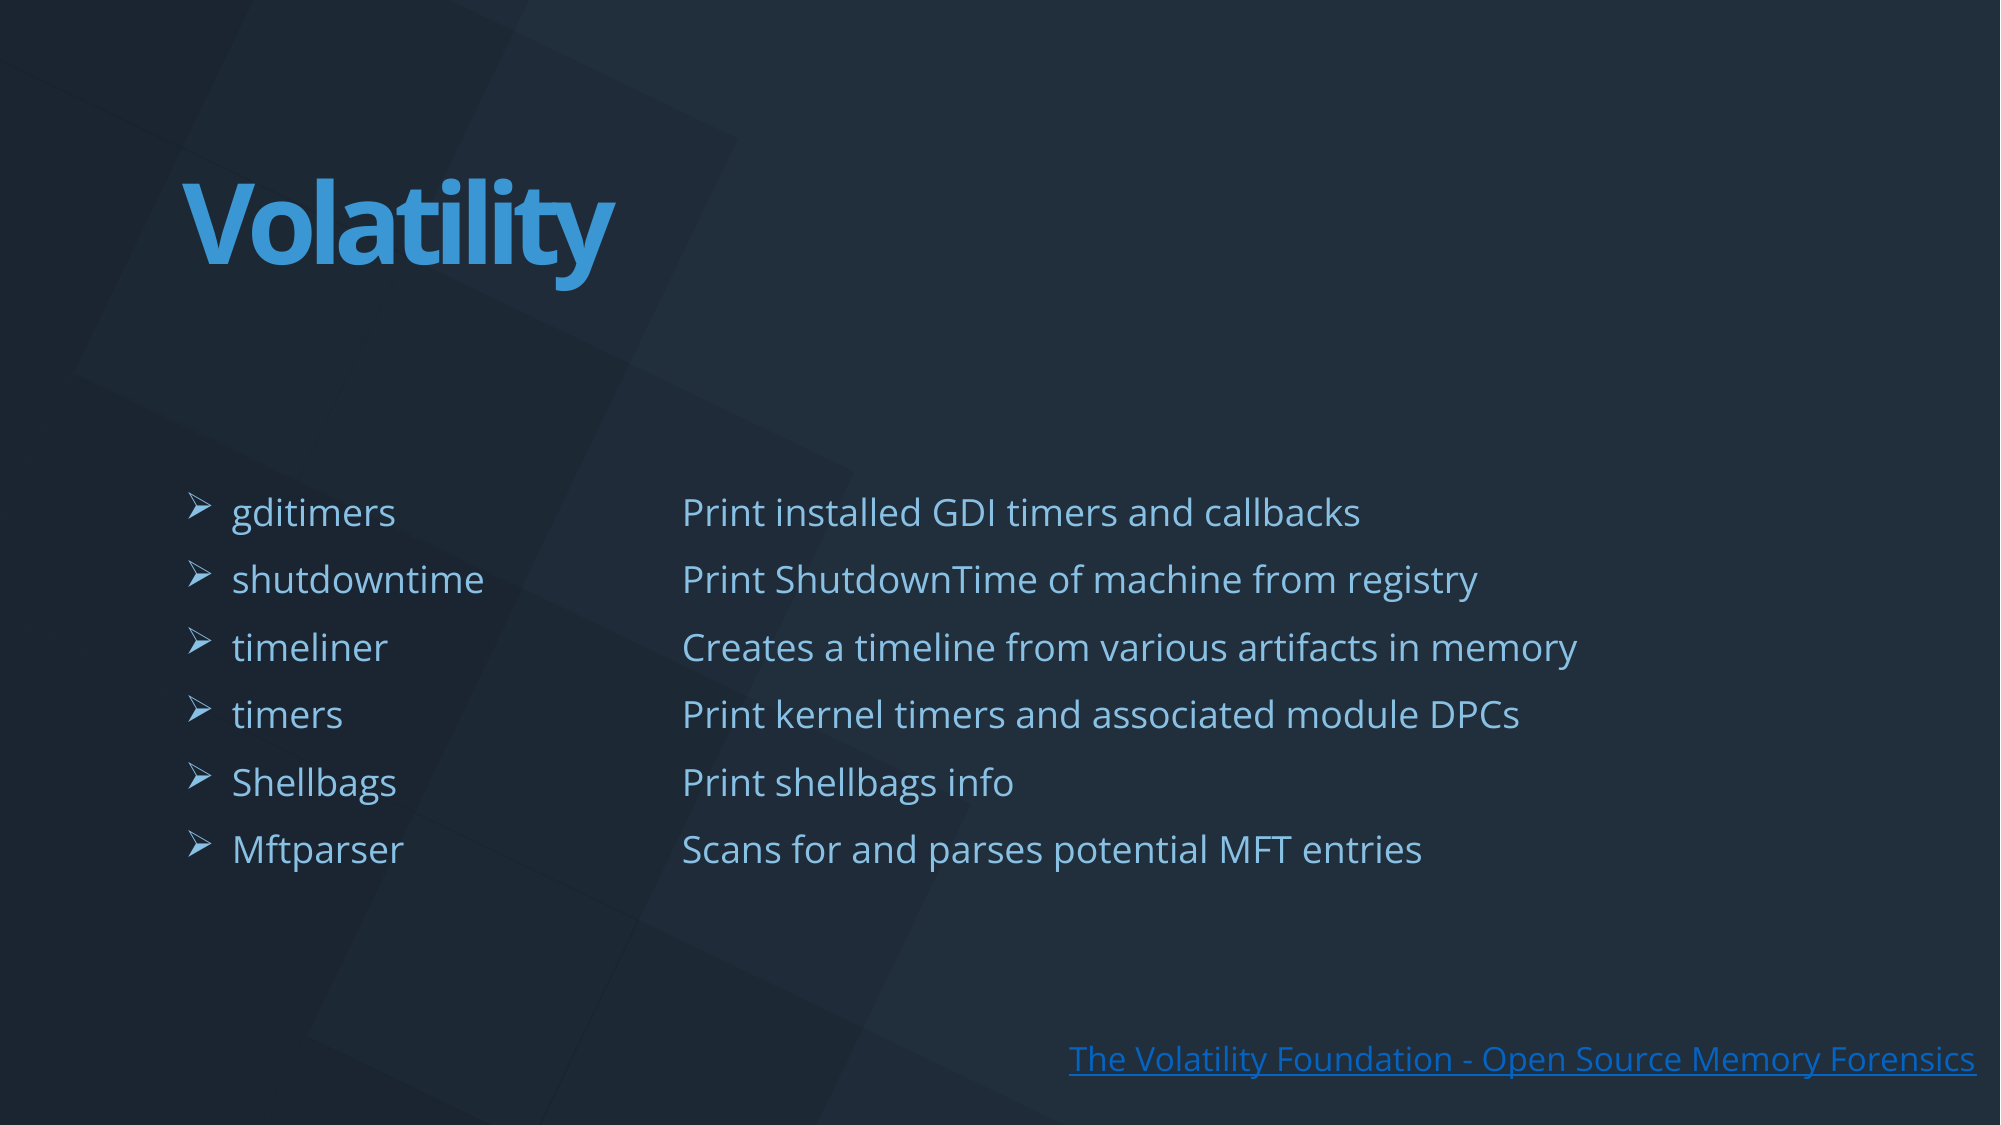

Volatility
gditimers       		Print installed GDI timers and callbacks
shutdowntime     	Print ShutdownTime of machine from registry
timeliner       		Creates a timeline from various artifacts in memory
timers          		Print kernel timers and associated module DPCs
Shellbags		Print shellbags info
Mftparser		Scans for and parses potential MFT entries

The Volatility Foundation - Open Source Memory Forensics